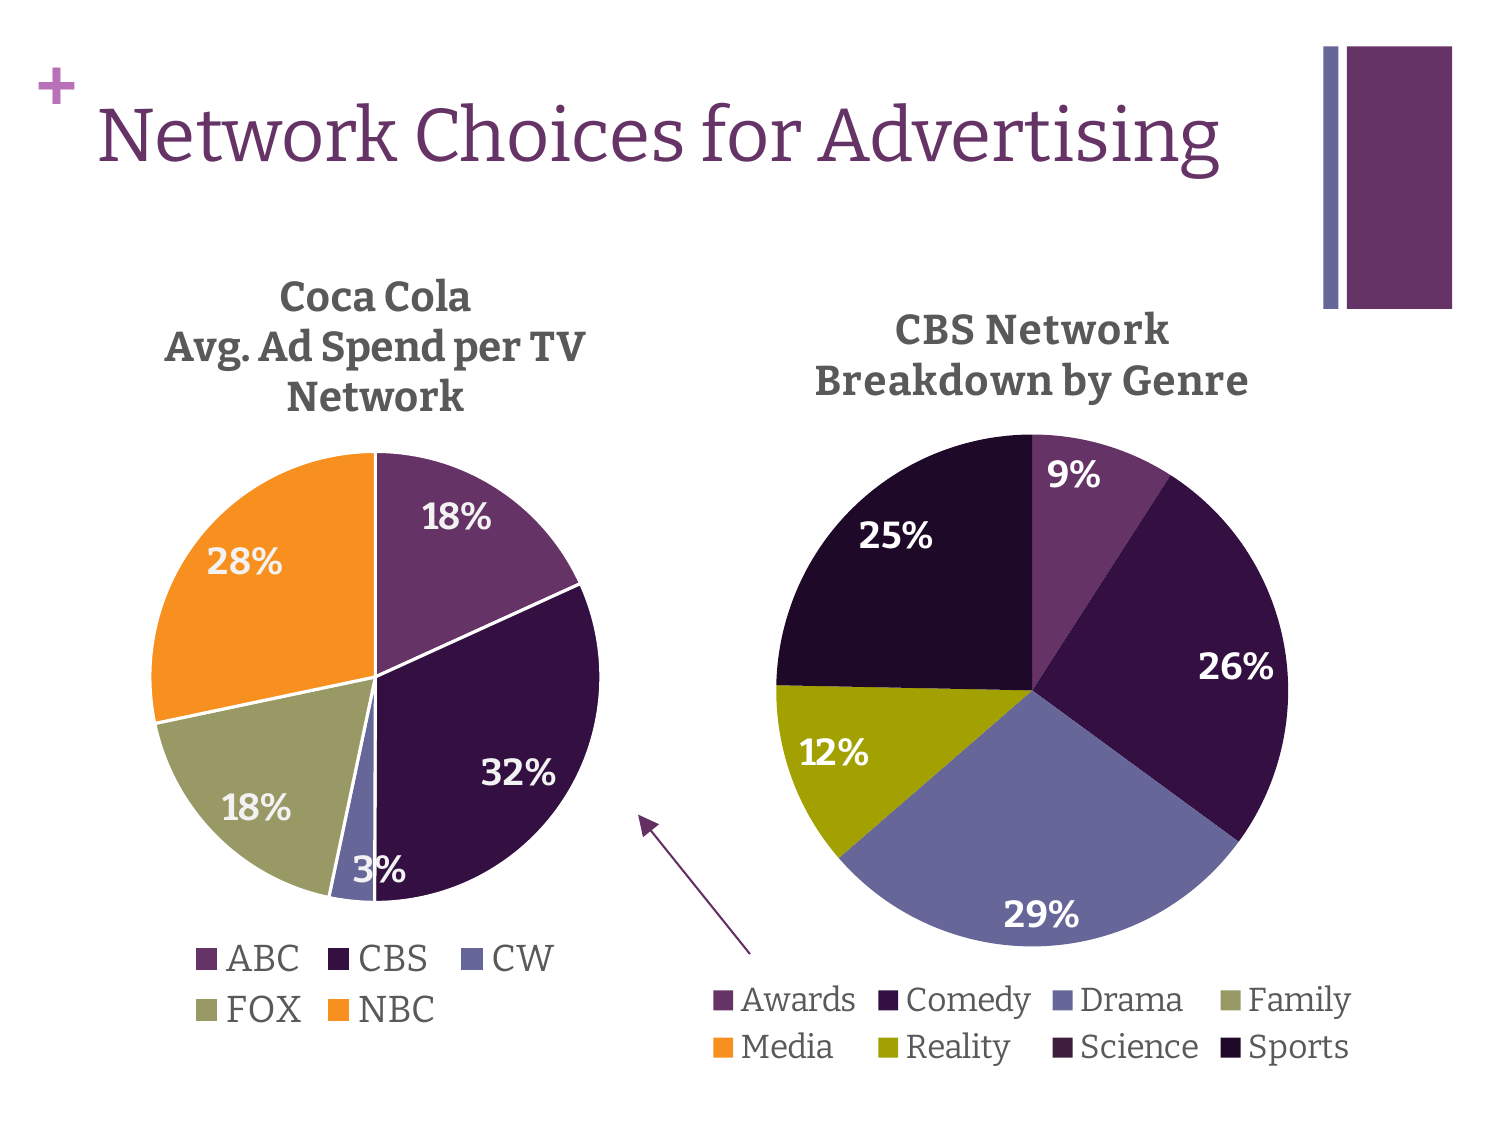

# Network Choices for Advertising

### Chart: Coca Cola Avg. Ad Spend per TV Network

| Category |  |
|---|---|
| ABC | 151683.8709677419 |
| CBS | 265372.2222222222 |
| CW | 27158.0 |
| FOX | 153066.6666666667 |
| NBC | 235891.5254237288 |

### Chart: CBS Network Breakdown by Genre

| Category |  |
|---|---|
| Awards | 0.0909090909090909 |
| Comedy | 0.25974025974026 |
| Drama | 0.285714285714286 |
| Family | 0.0 |
| Media | 0.0 |
| Reality | 0.116883116883117 |
| Science | 0.0 |
| Sports | 0.246753246753247 |